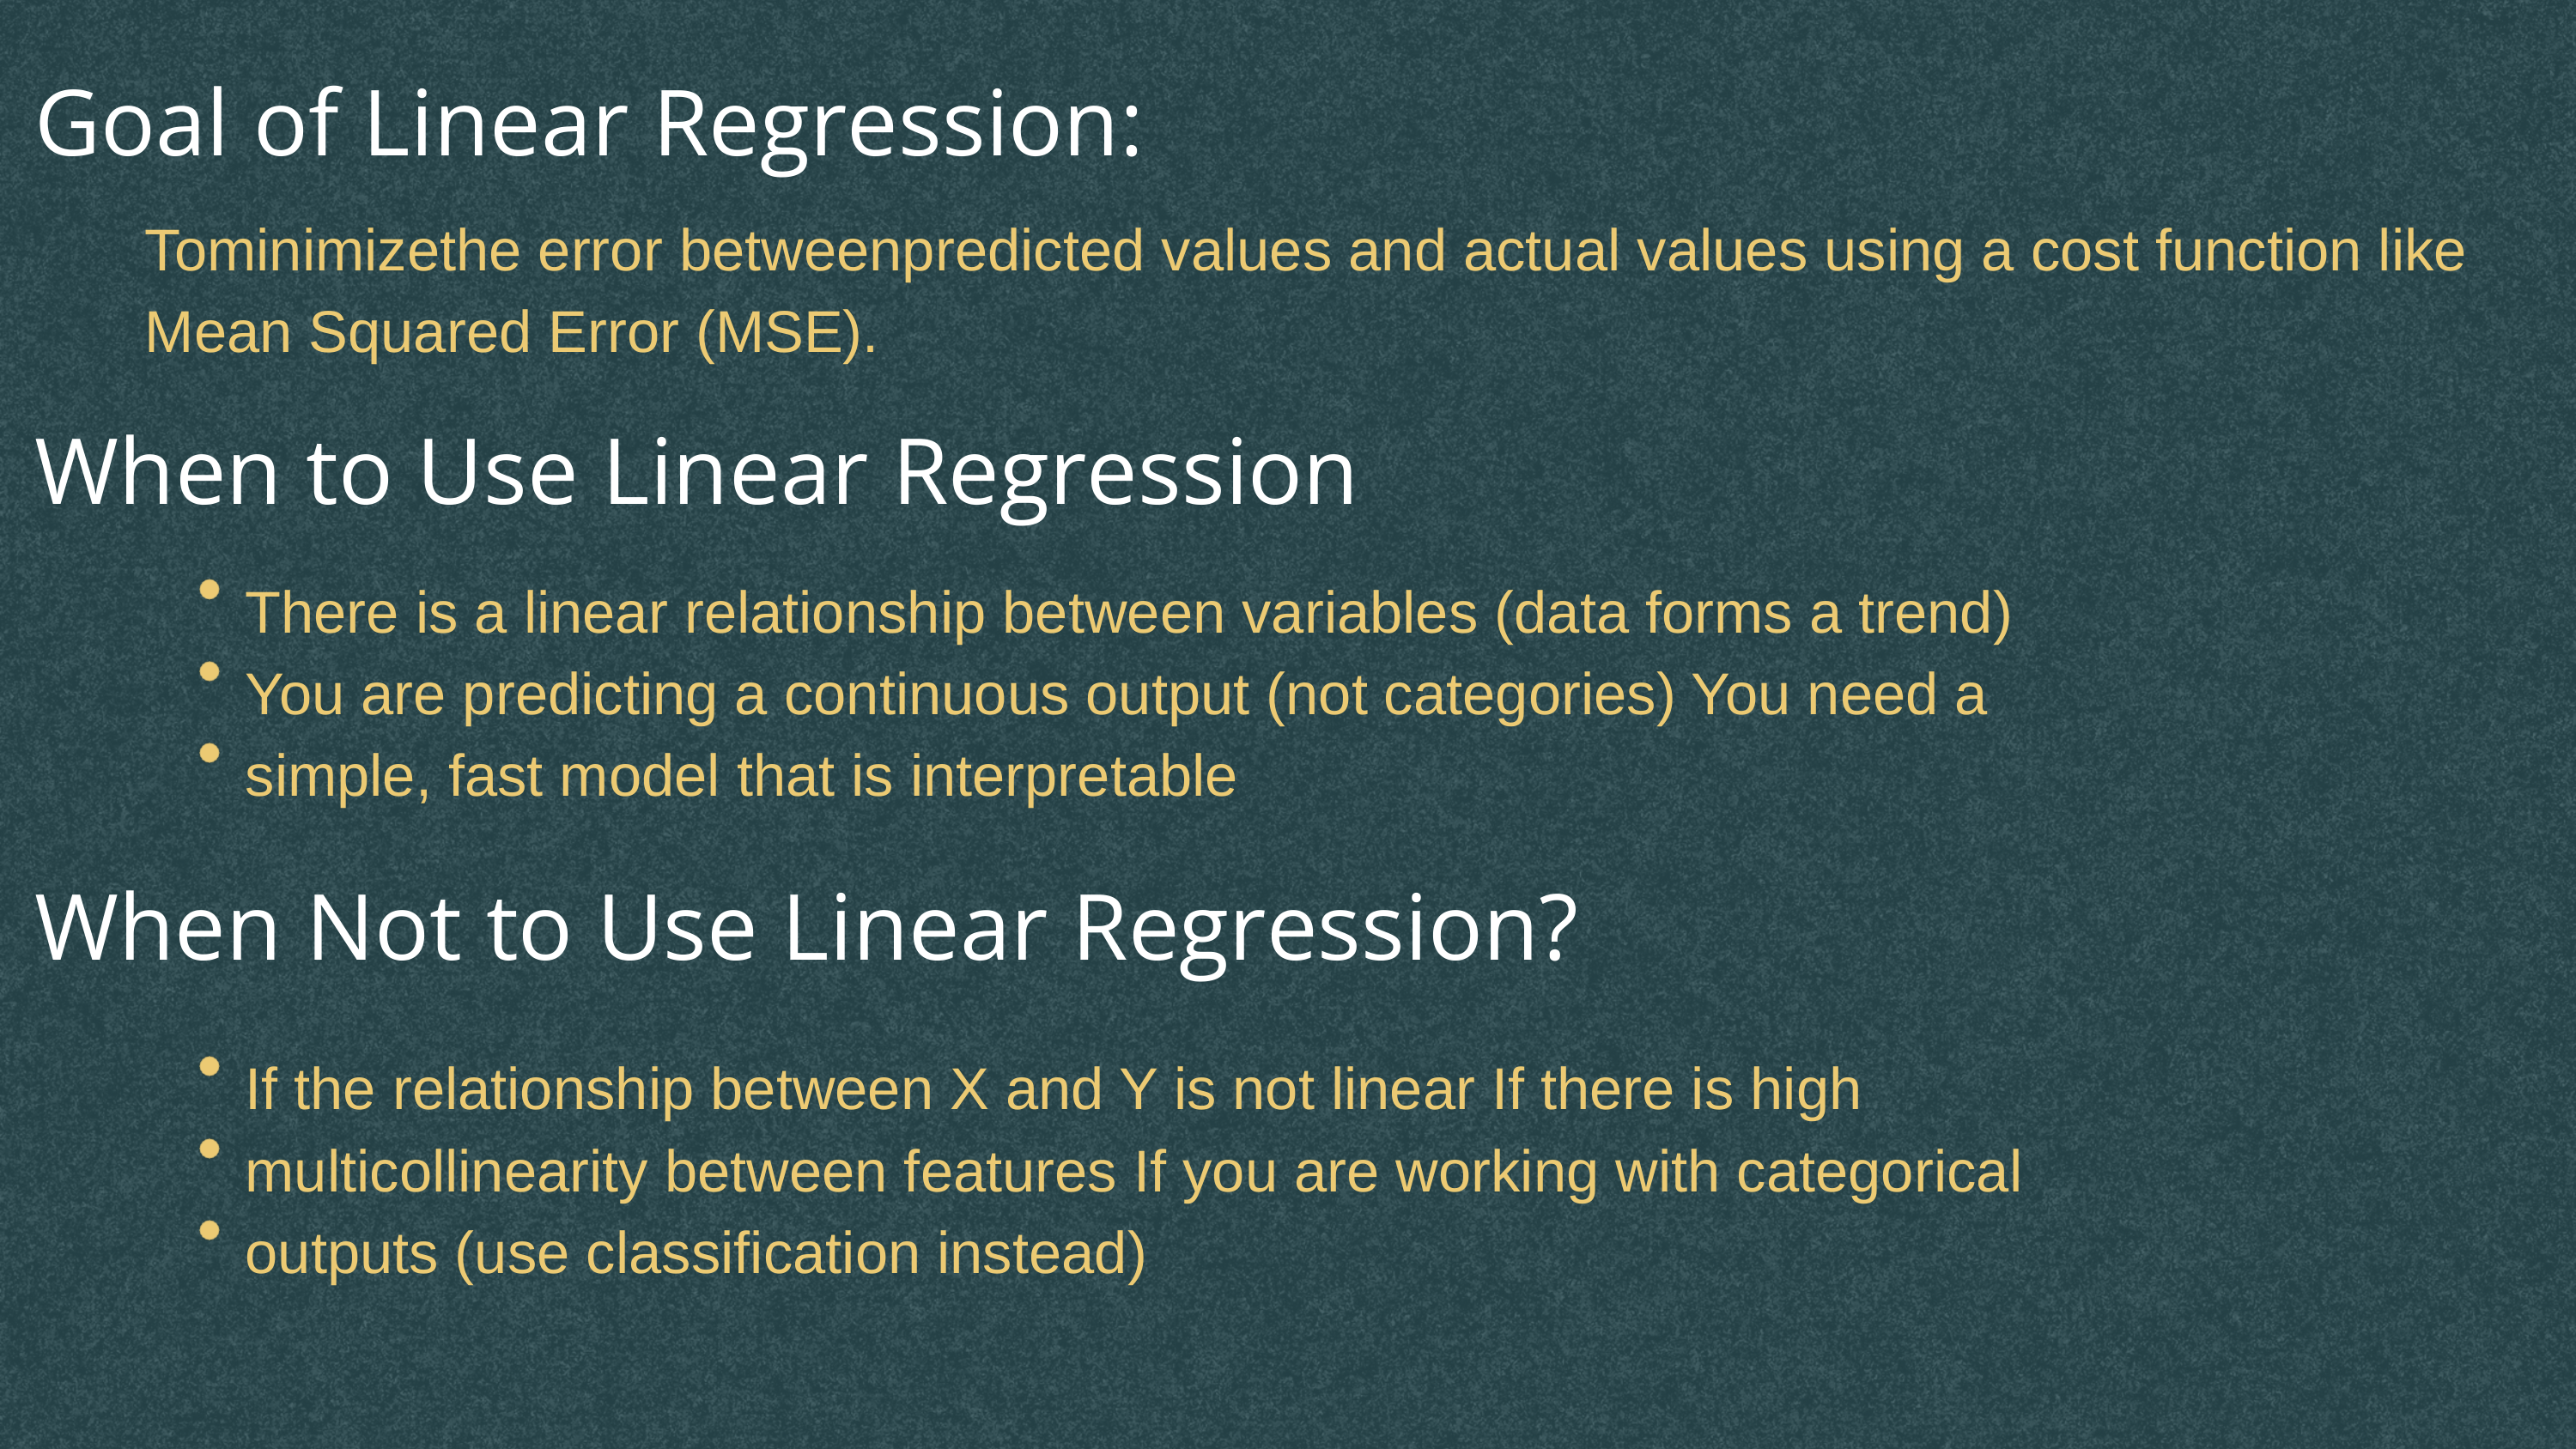

Goal of Linear Regression:

Tominimizethe error betweenpredicted values and actual values using a cost function like
Mean Squared Error (MSE).
When to Use Linear Regression
There is a linear relationship between variables (data forms a trend) You are predicting a continuous output (not categories) You need a simple, fast model that is interpretable

When Not to Use Linear Regression?
If the relationship between X and Y is not linear If there is high multicollinearity between features If you are working with categorical outputs (use classification instead)